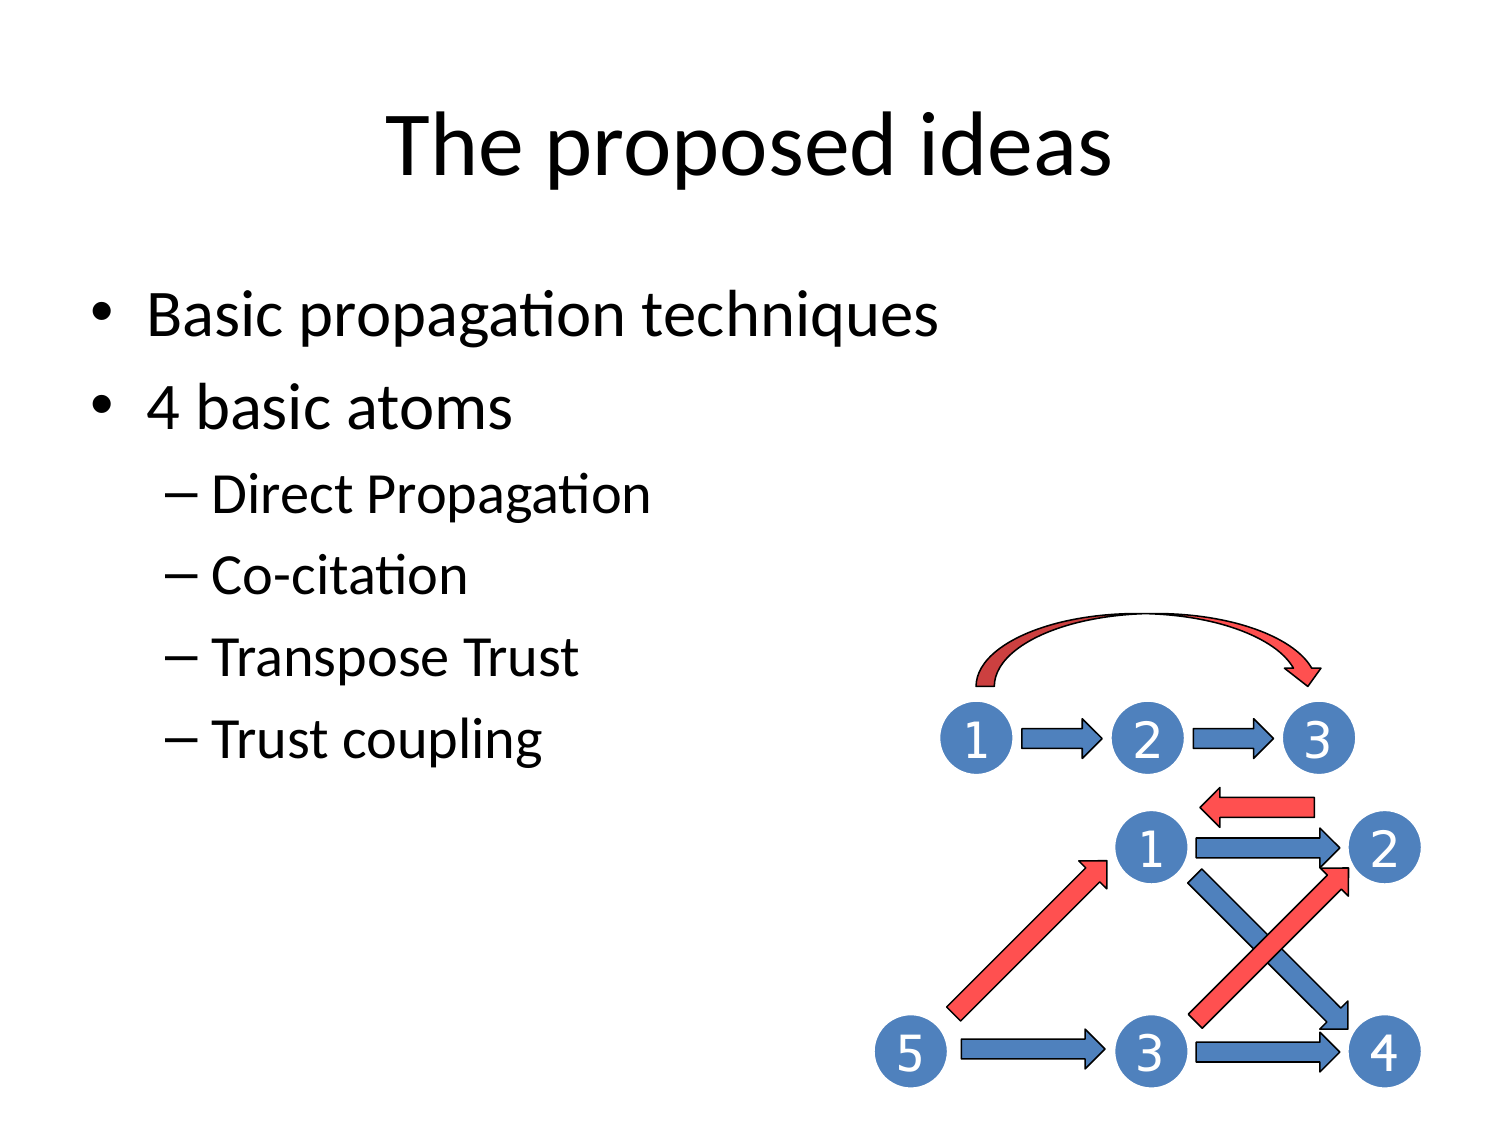

The proposed ideas
Basic propagation techniques
4 basic atoms
Direct Propagation
Co-citation
Transpose Trust
Trust coupling

1

2

3

1

2

3

4

5